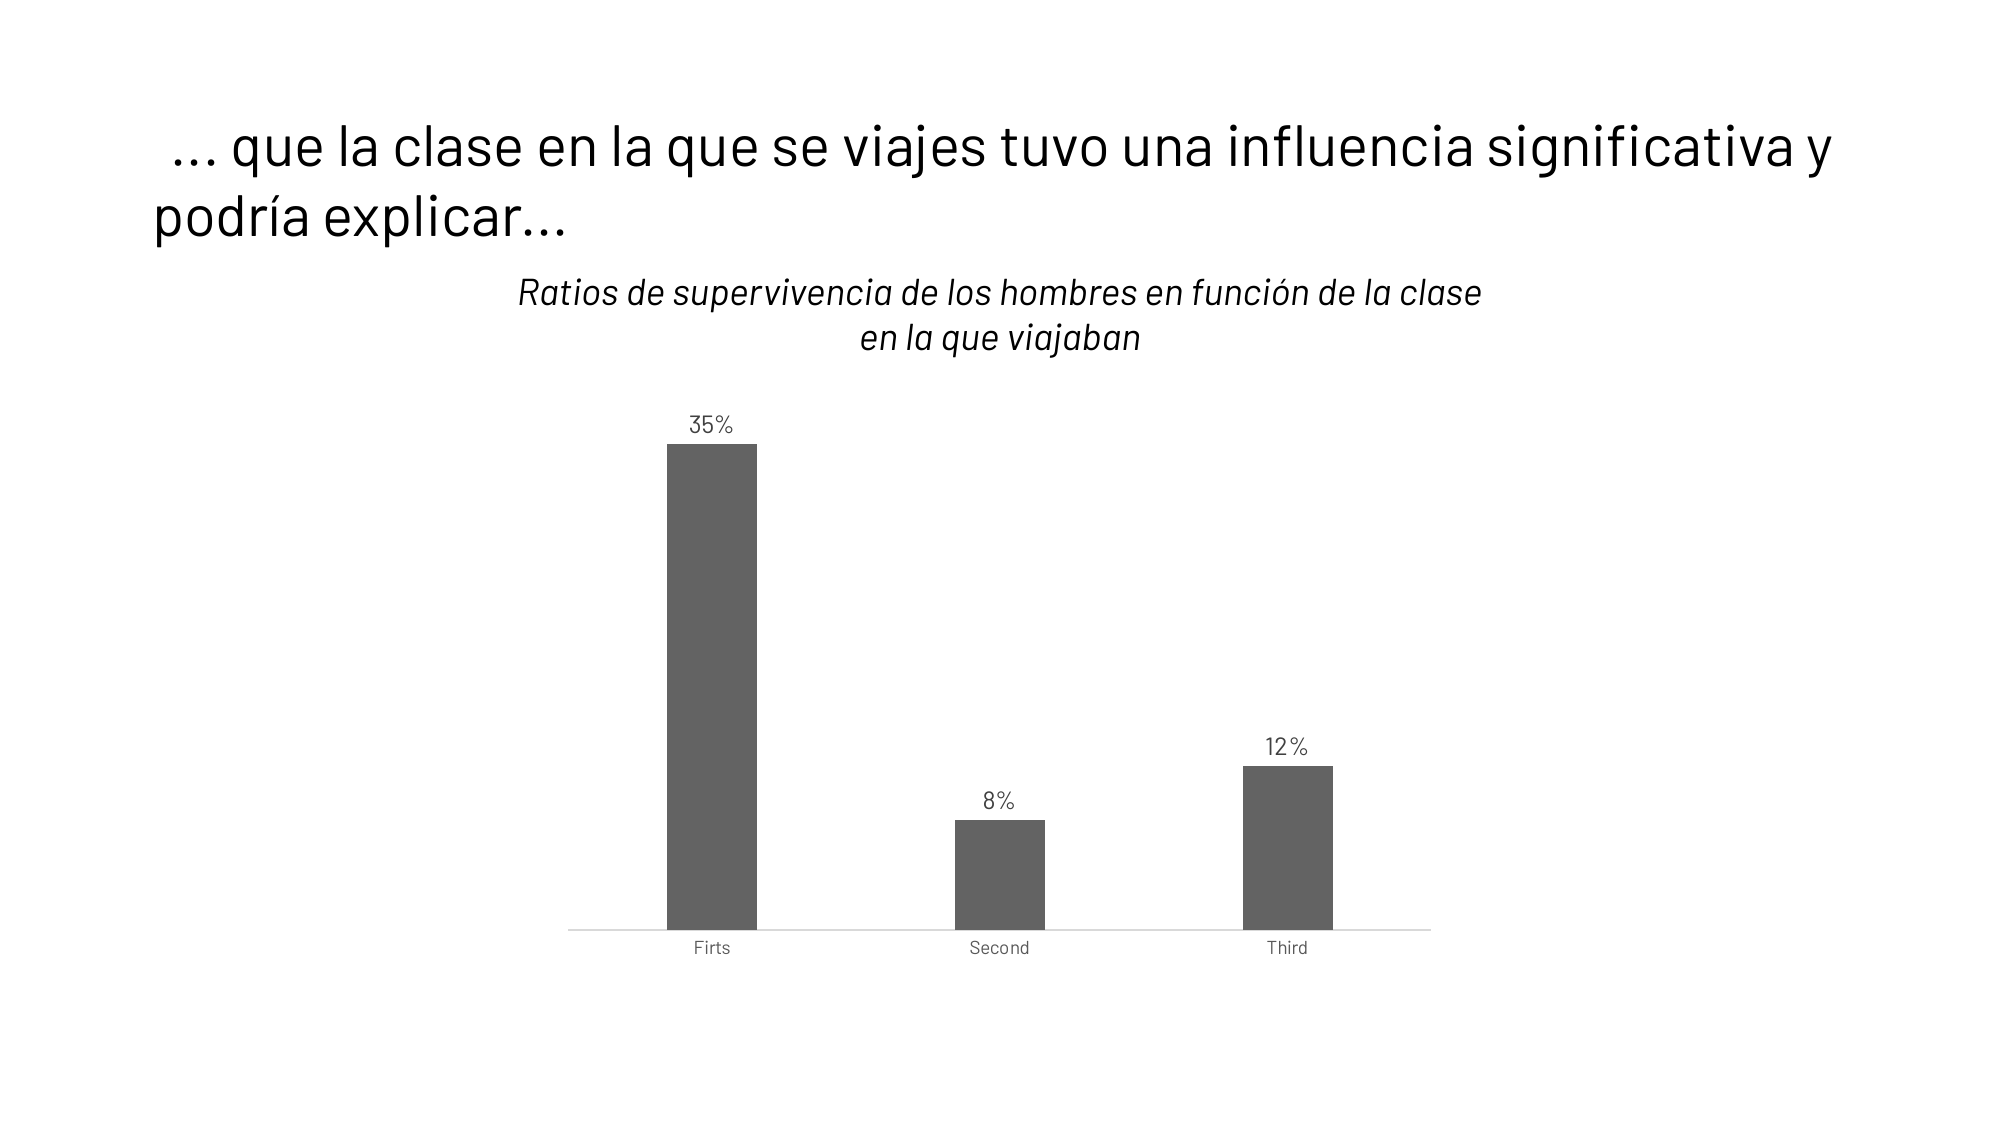

# ... que la clase en la que se viajes tuvo una influencia significativa y podría explicar...
Ratios de supervivencia de los hombres en función de la clase en la que viajaban

### Chart

| Category |  |
|---|---|
| Firts | 0.3529 |
| Second | 0.08 |
| Third | 0.1191 |